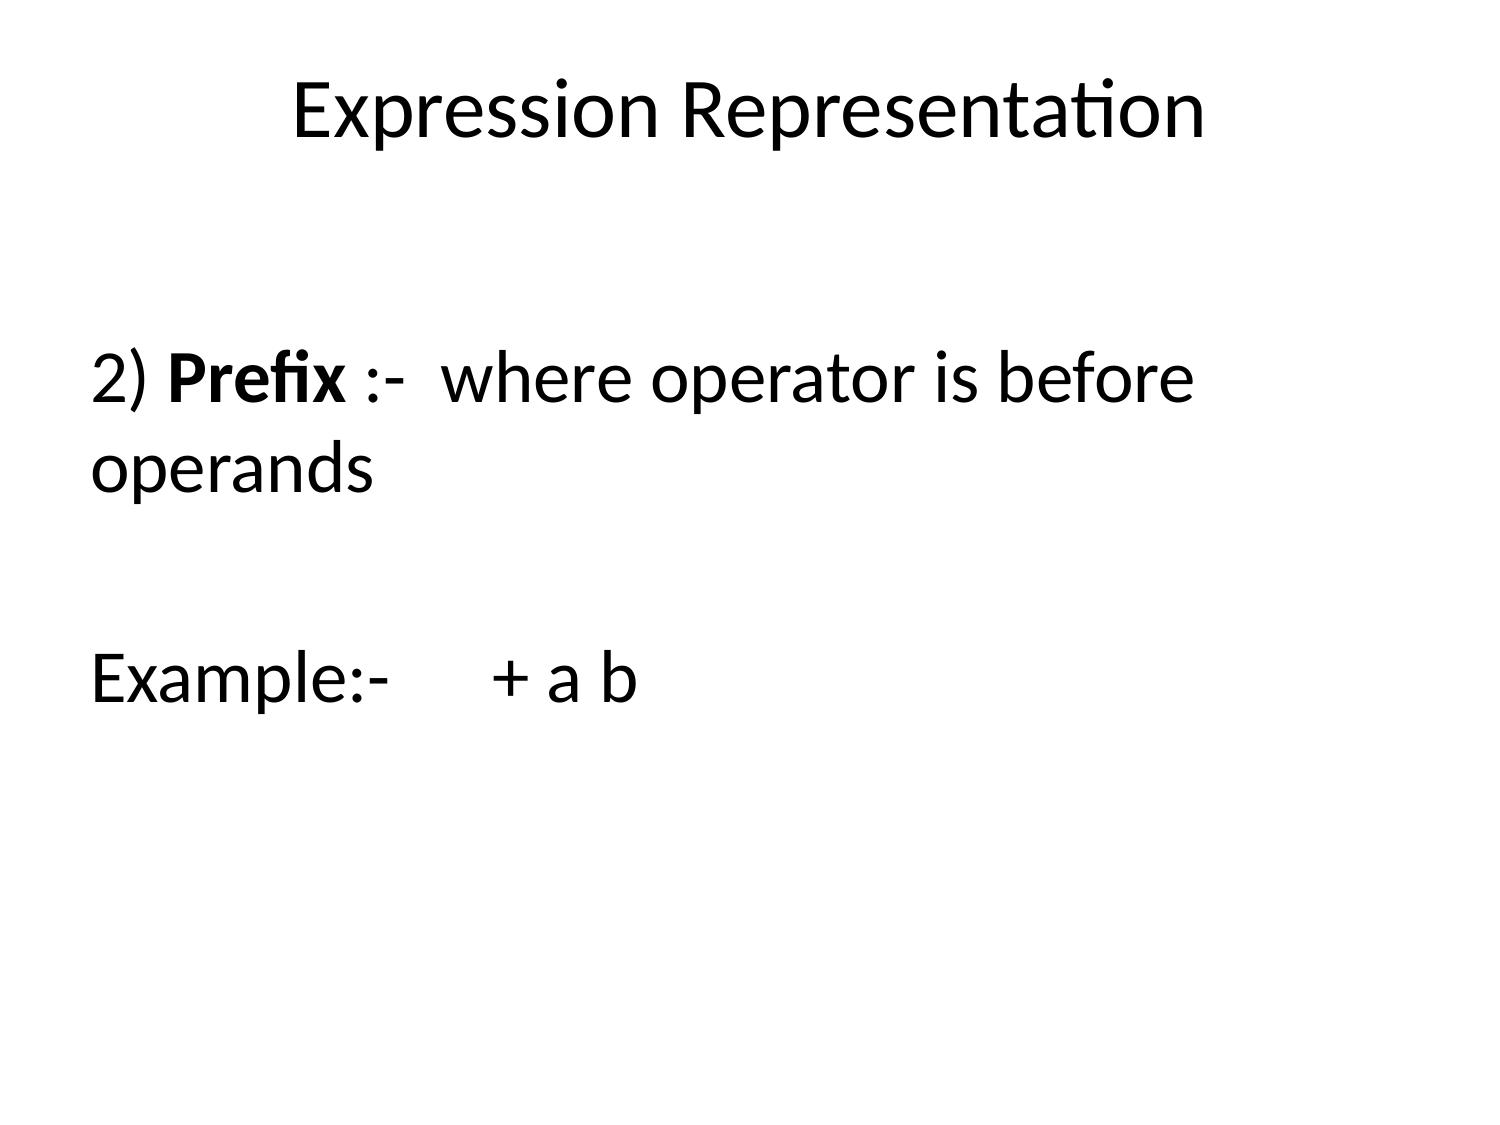

# Expression Representation

2) Prefix :-  where operator is before operands

Example:-      + a b